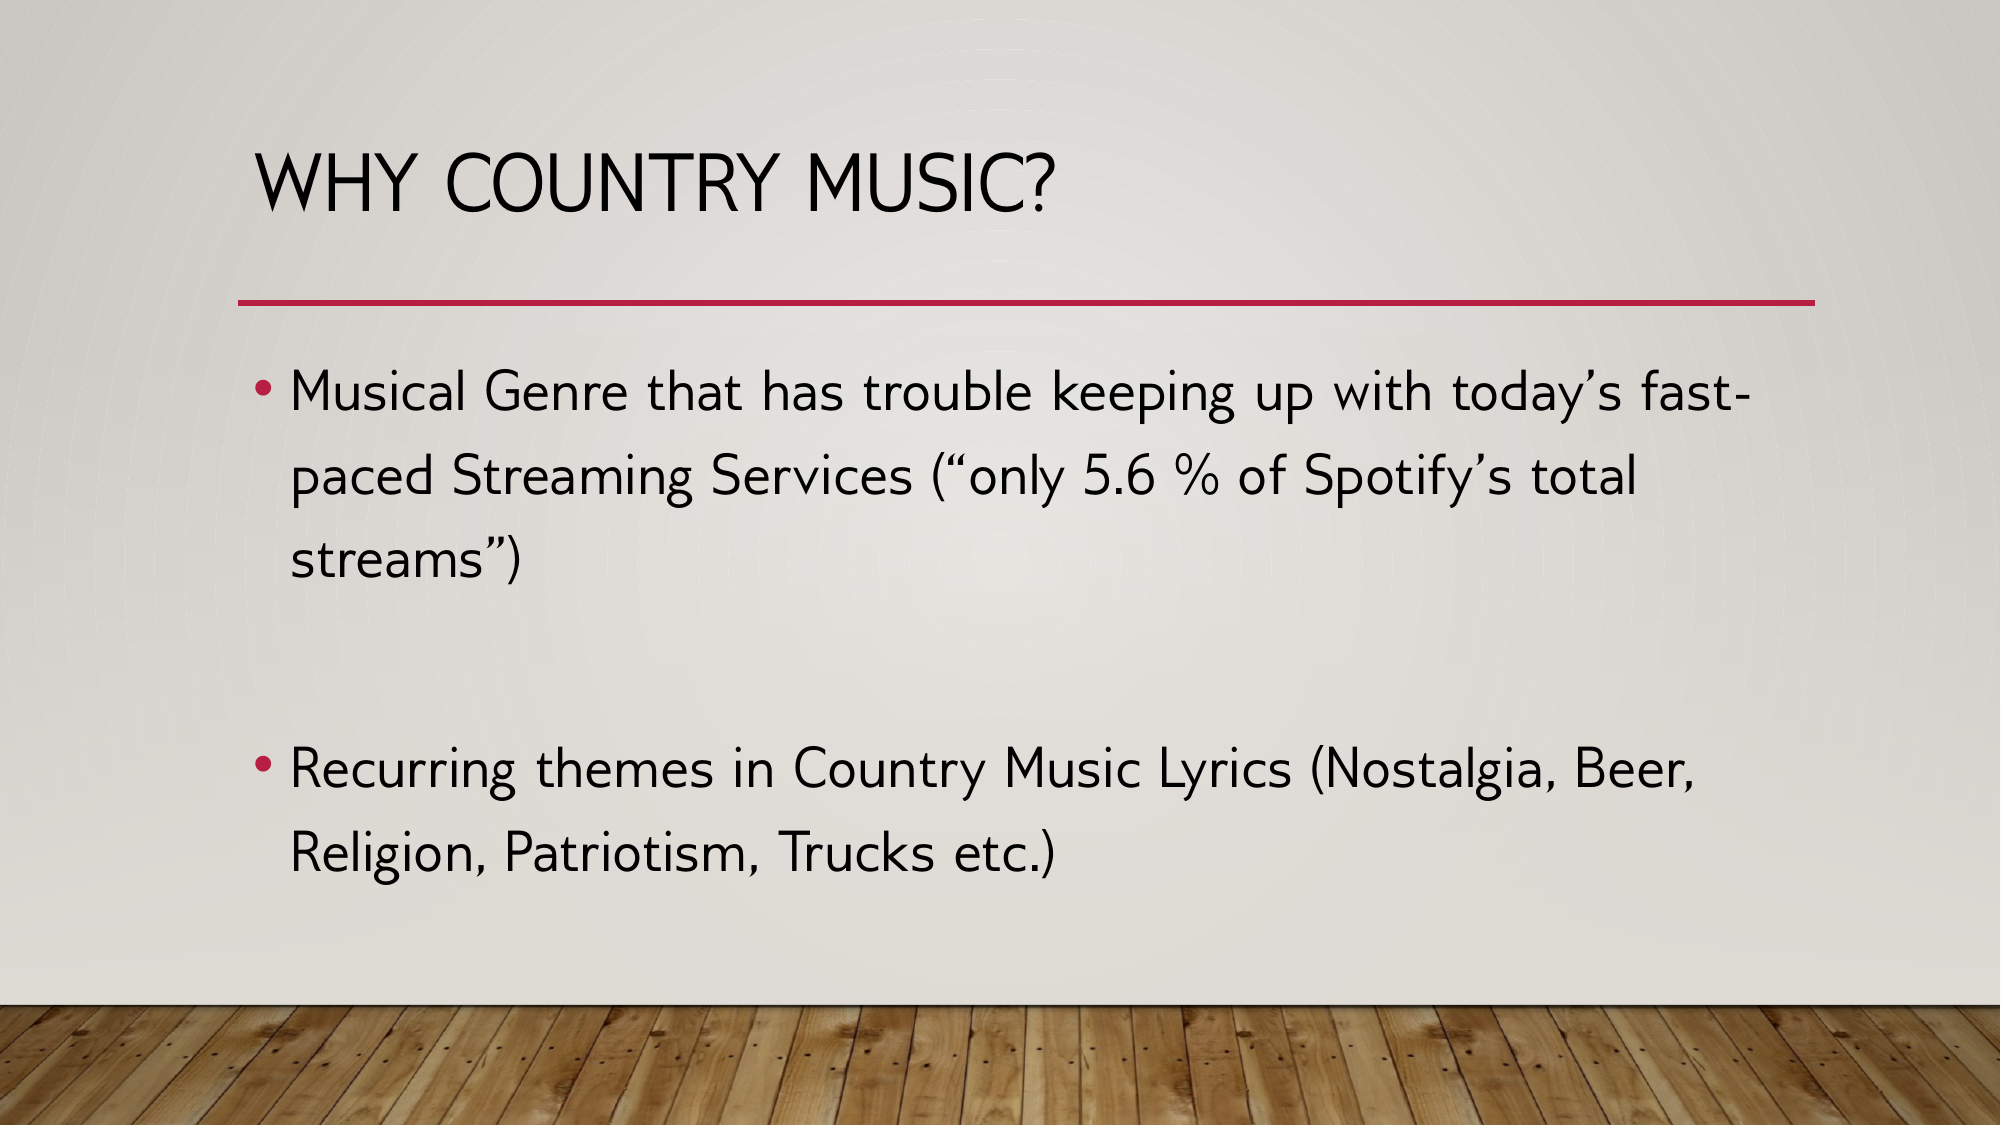

# Why Country music?
Musical Genre that has trouble keeping up with today’s fast-paced Streaming Services (“only 5.6 % of Spotify’s total streams”)

Recurring themes in Country Music Lyrics (Nostalgia, Beer, Religion, Patriotism, Trucks etc.)